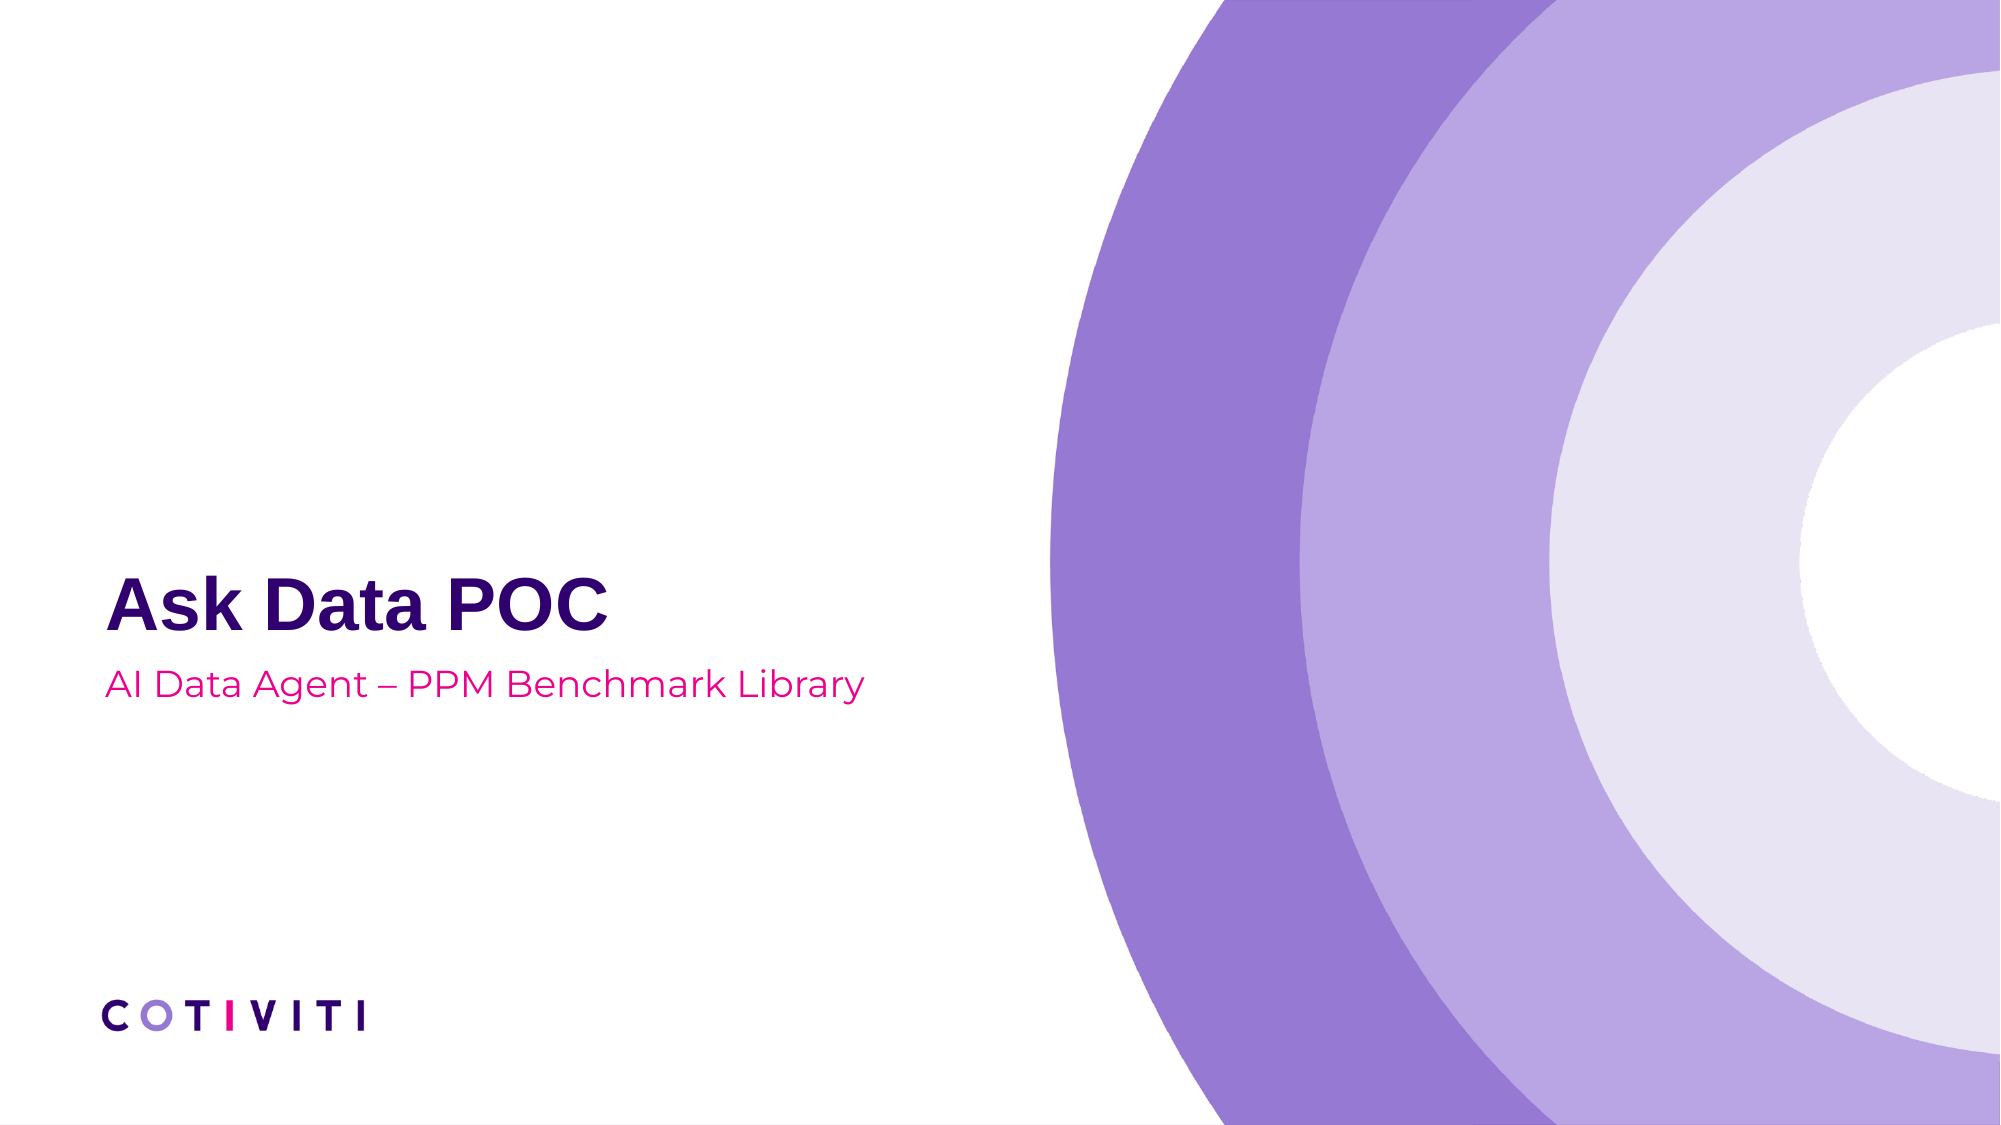

# Ask Data POC
AI Data Agent – PPM Benchmark Library